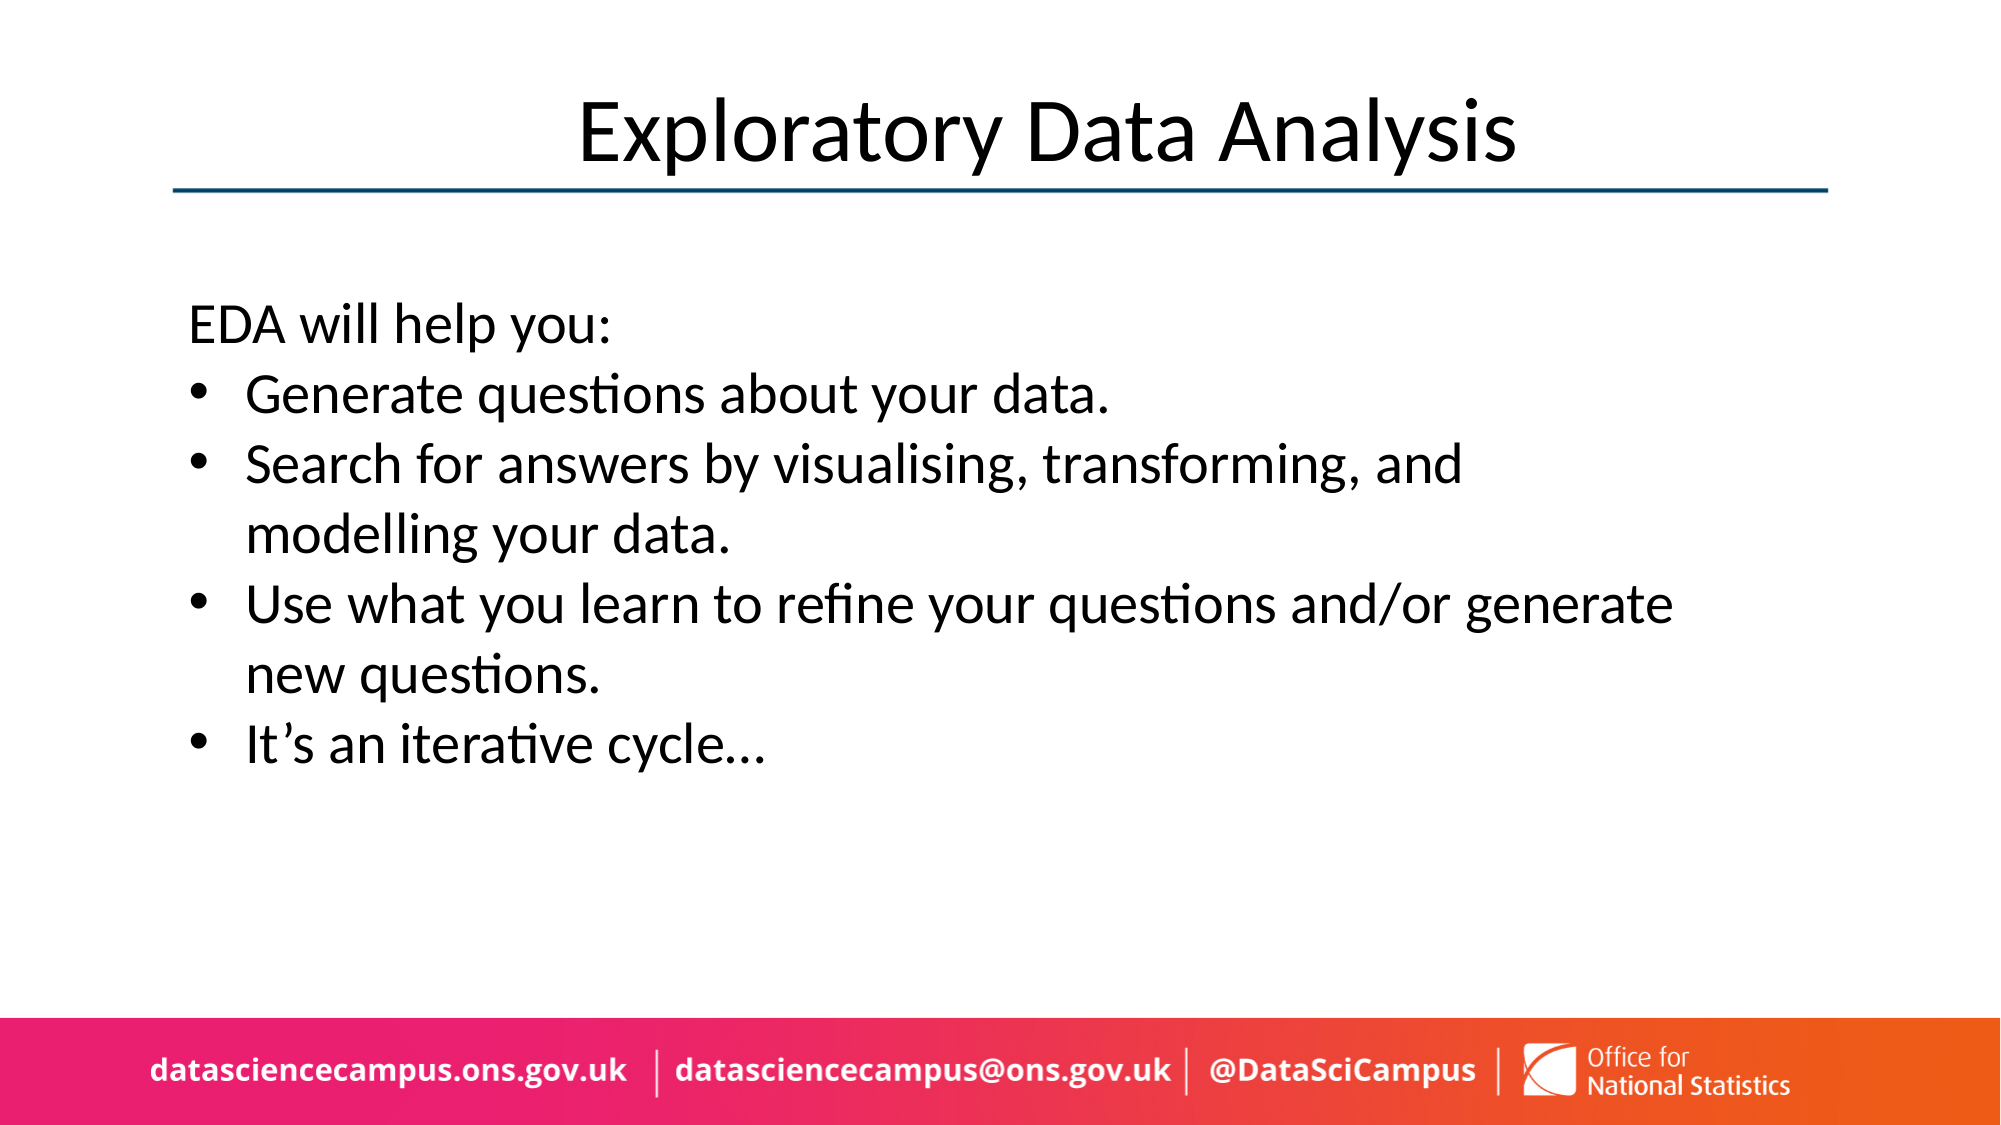

# Exploratory Data Analysis
EDA will help you:
Generate questions about your data.
Search for answers by visualising, transforming, and modelling your data.
Use what you learn to refine your questions and/or generate new questions.
It’s an iterative cycle…